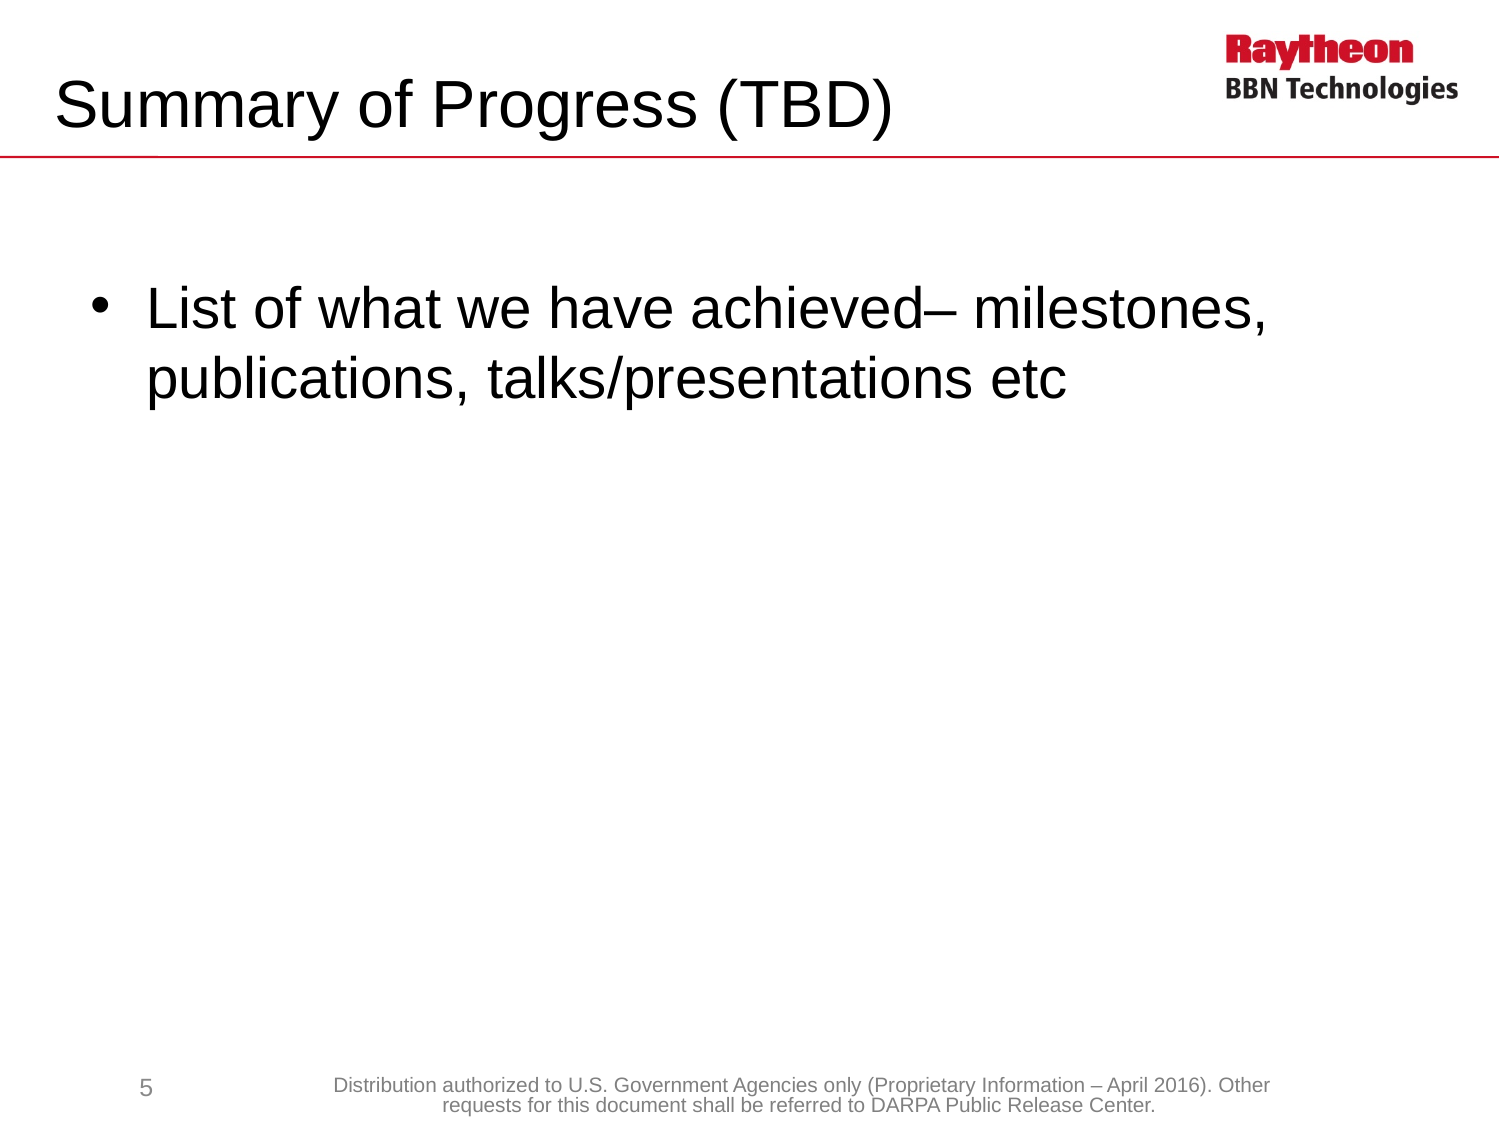

# Summary of Progress (TBD)
List of what we have achieved– milestones, publications, talks/presentations etc
5